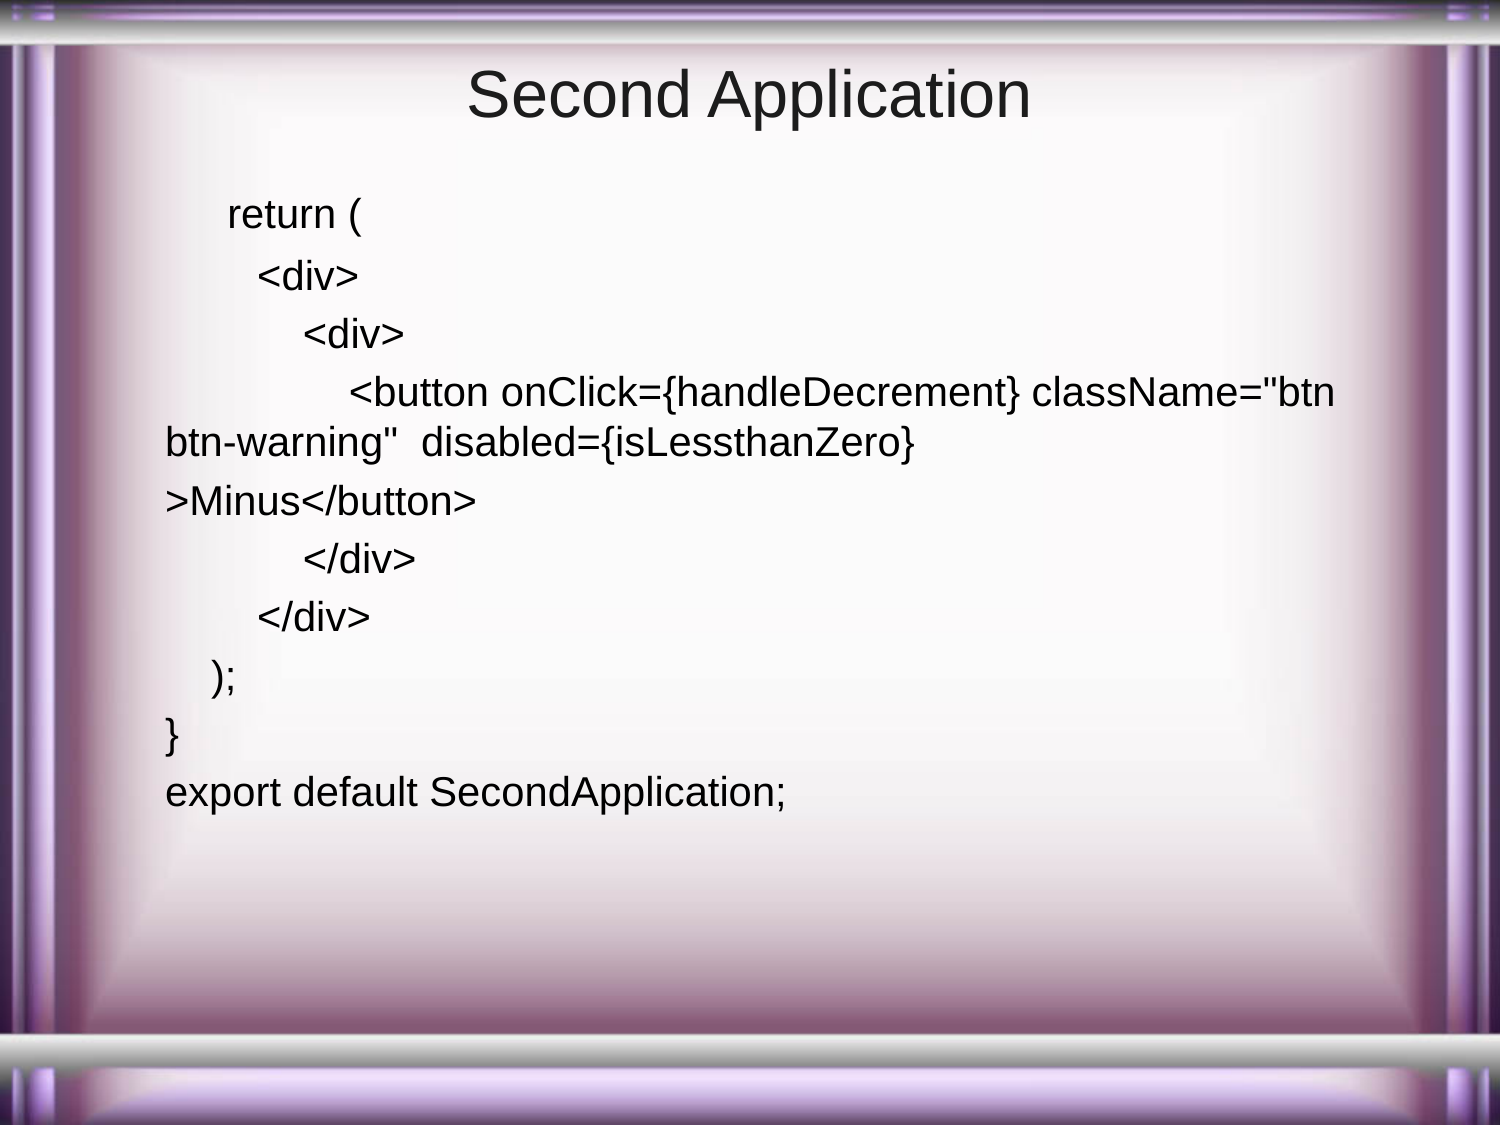

# Second Application
     return (
        <div>
            <div>
                <button onClick={handleDecrement} className="btn btn-warning"  disabled={isLessthanZero}
>Minus</button>
            </div>
        </div>
    );
}
export default SecondApplication;